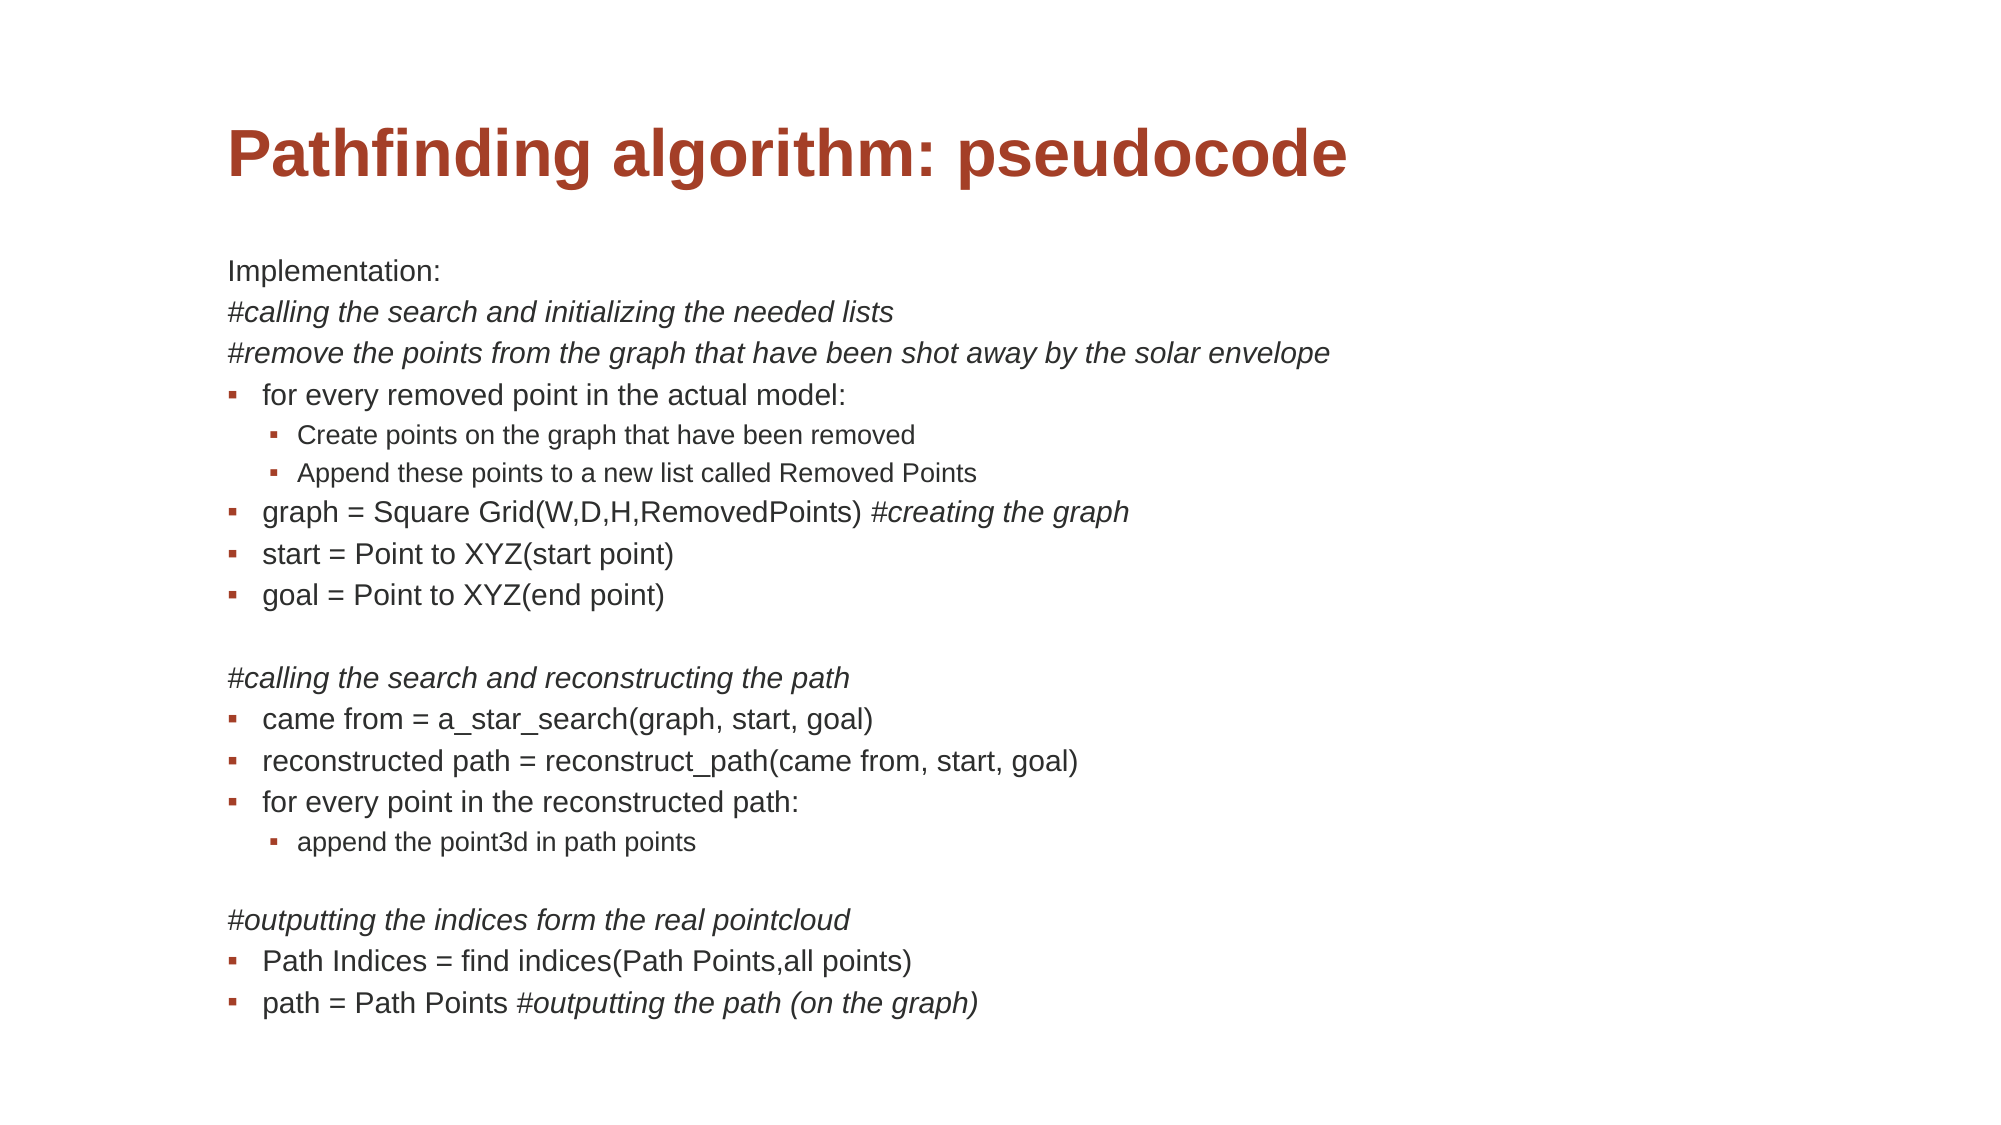

# Pathfinding algorithm: pseudocode
Implementation:
#calling the search and initializing the needed lists
#remove the points from the graph that have been shot away by the solar envelope
for every removed point in the actual model:
Create points on the graph that have been removed
Append these points to a new list called Removed Points
graph = Square Grid(W,D,H,RemovedPoints) #creating the graph
start = Point to XYZ(start point)
goal = Point to XYZ(end point)

#calling the search and reconstructing the path
came from = a_star_search(graph, start, goal)
reconstructed path = reconstruct_path(came from, start, goal)
for every point in the reconstructed path:
append the point3d in path points

#outputting the indices form the real pointcloud
Path Indices = find indices(Path Points,all points)
path = Path Points #outputting the path (on the graph)